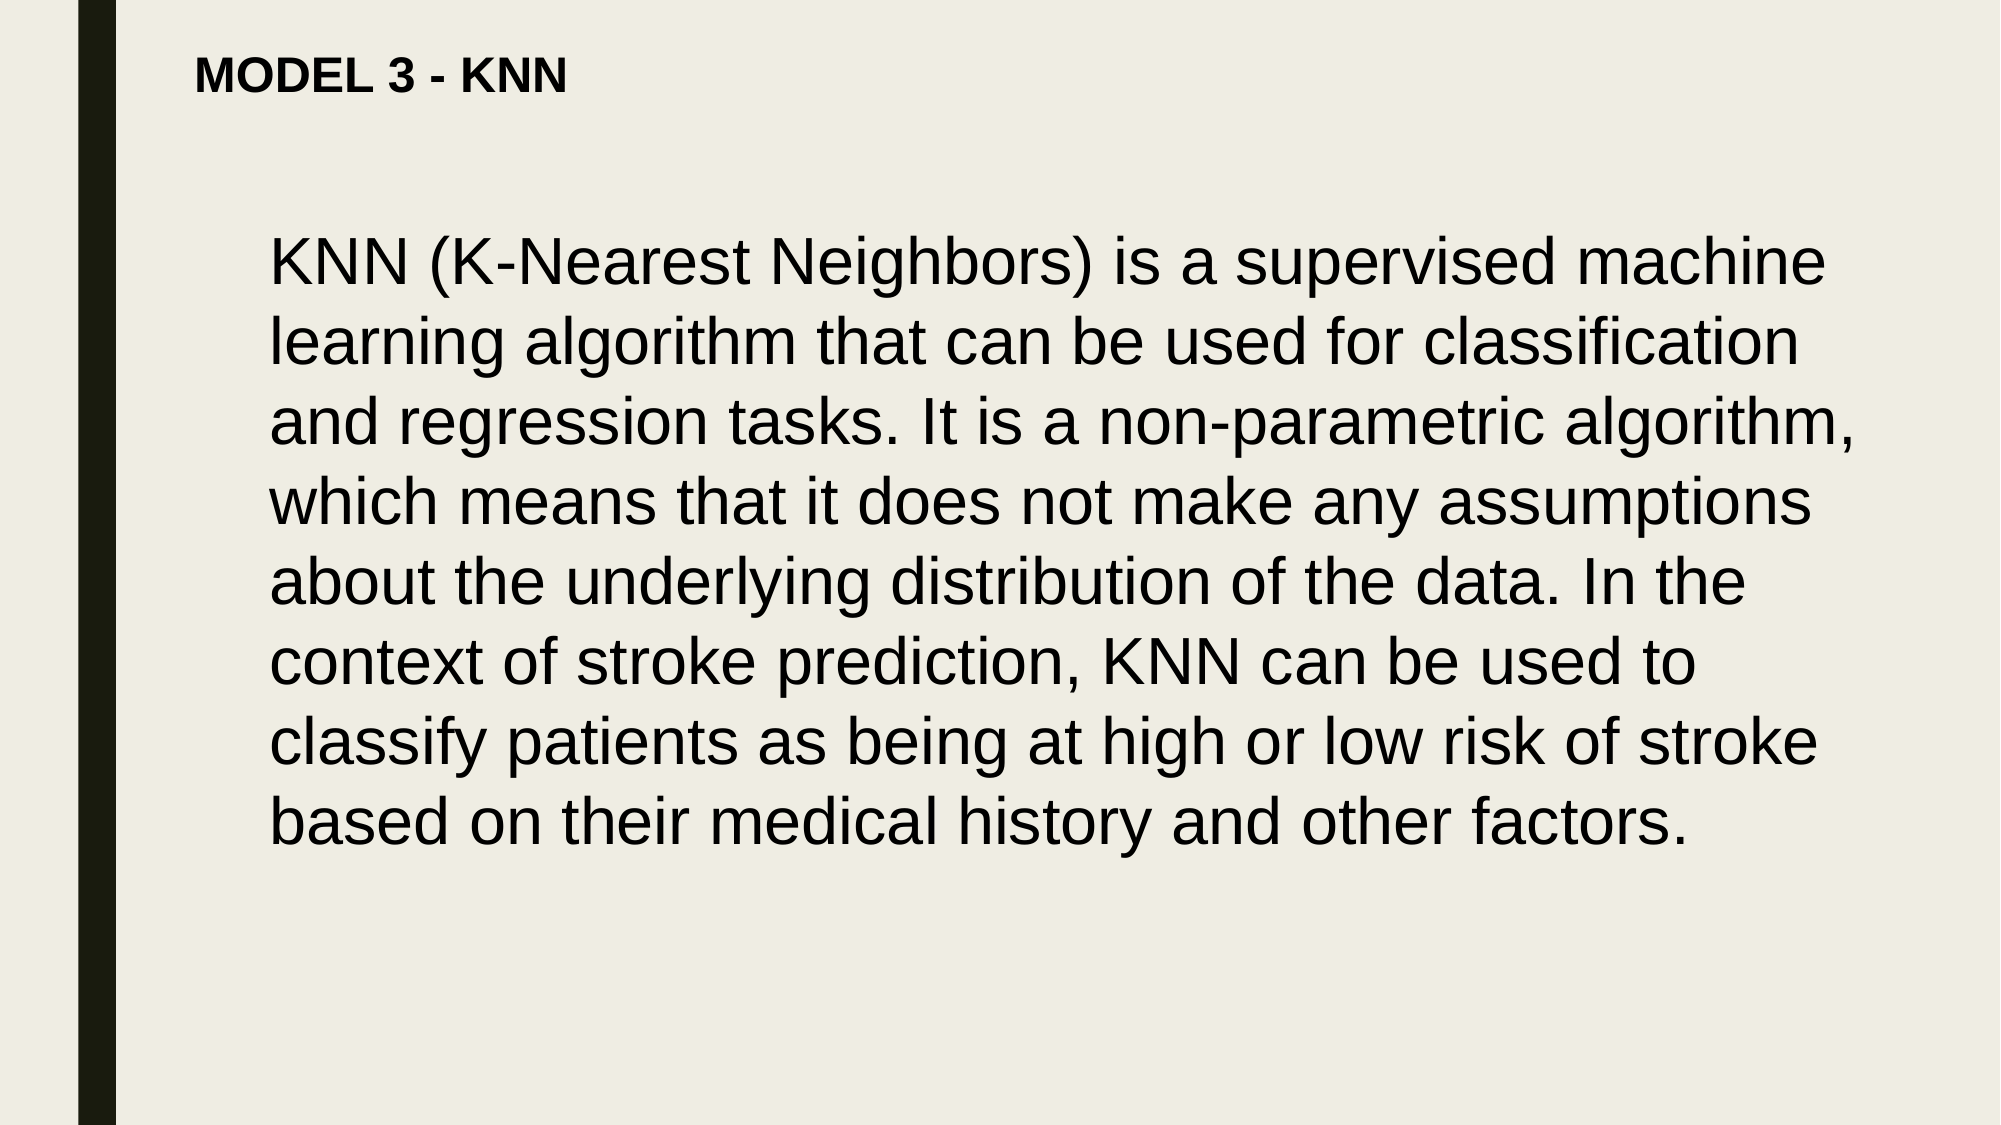

MODEL 3 - KNN
KNN (K-Nearest Neighbors) is a supervised machine learning algorithm that can be used for classification and regression tasks. It is a non-parametric algorithm, which means that it does not make any assumptions about the underlying distribution of the data. In the context of stroke prediction, KNN can be used to classify patients as being at high or low risk of stroke based on their medical history and other factors.